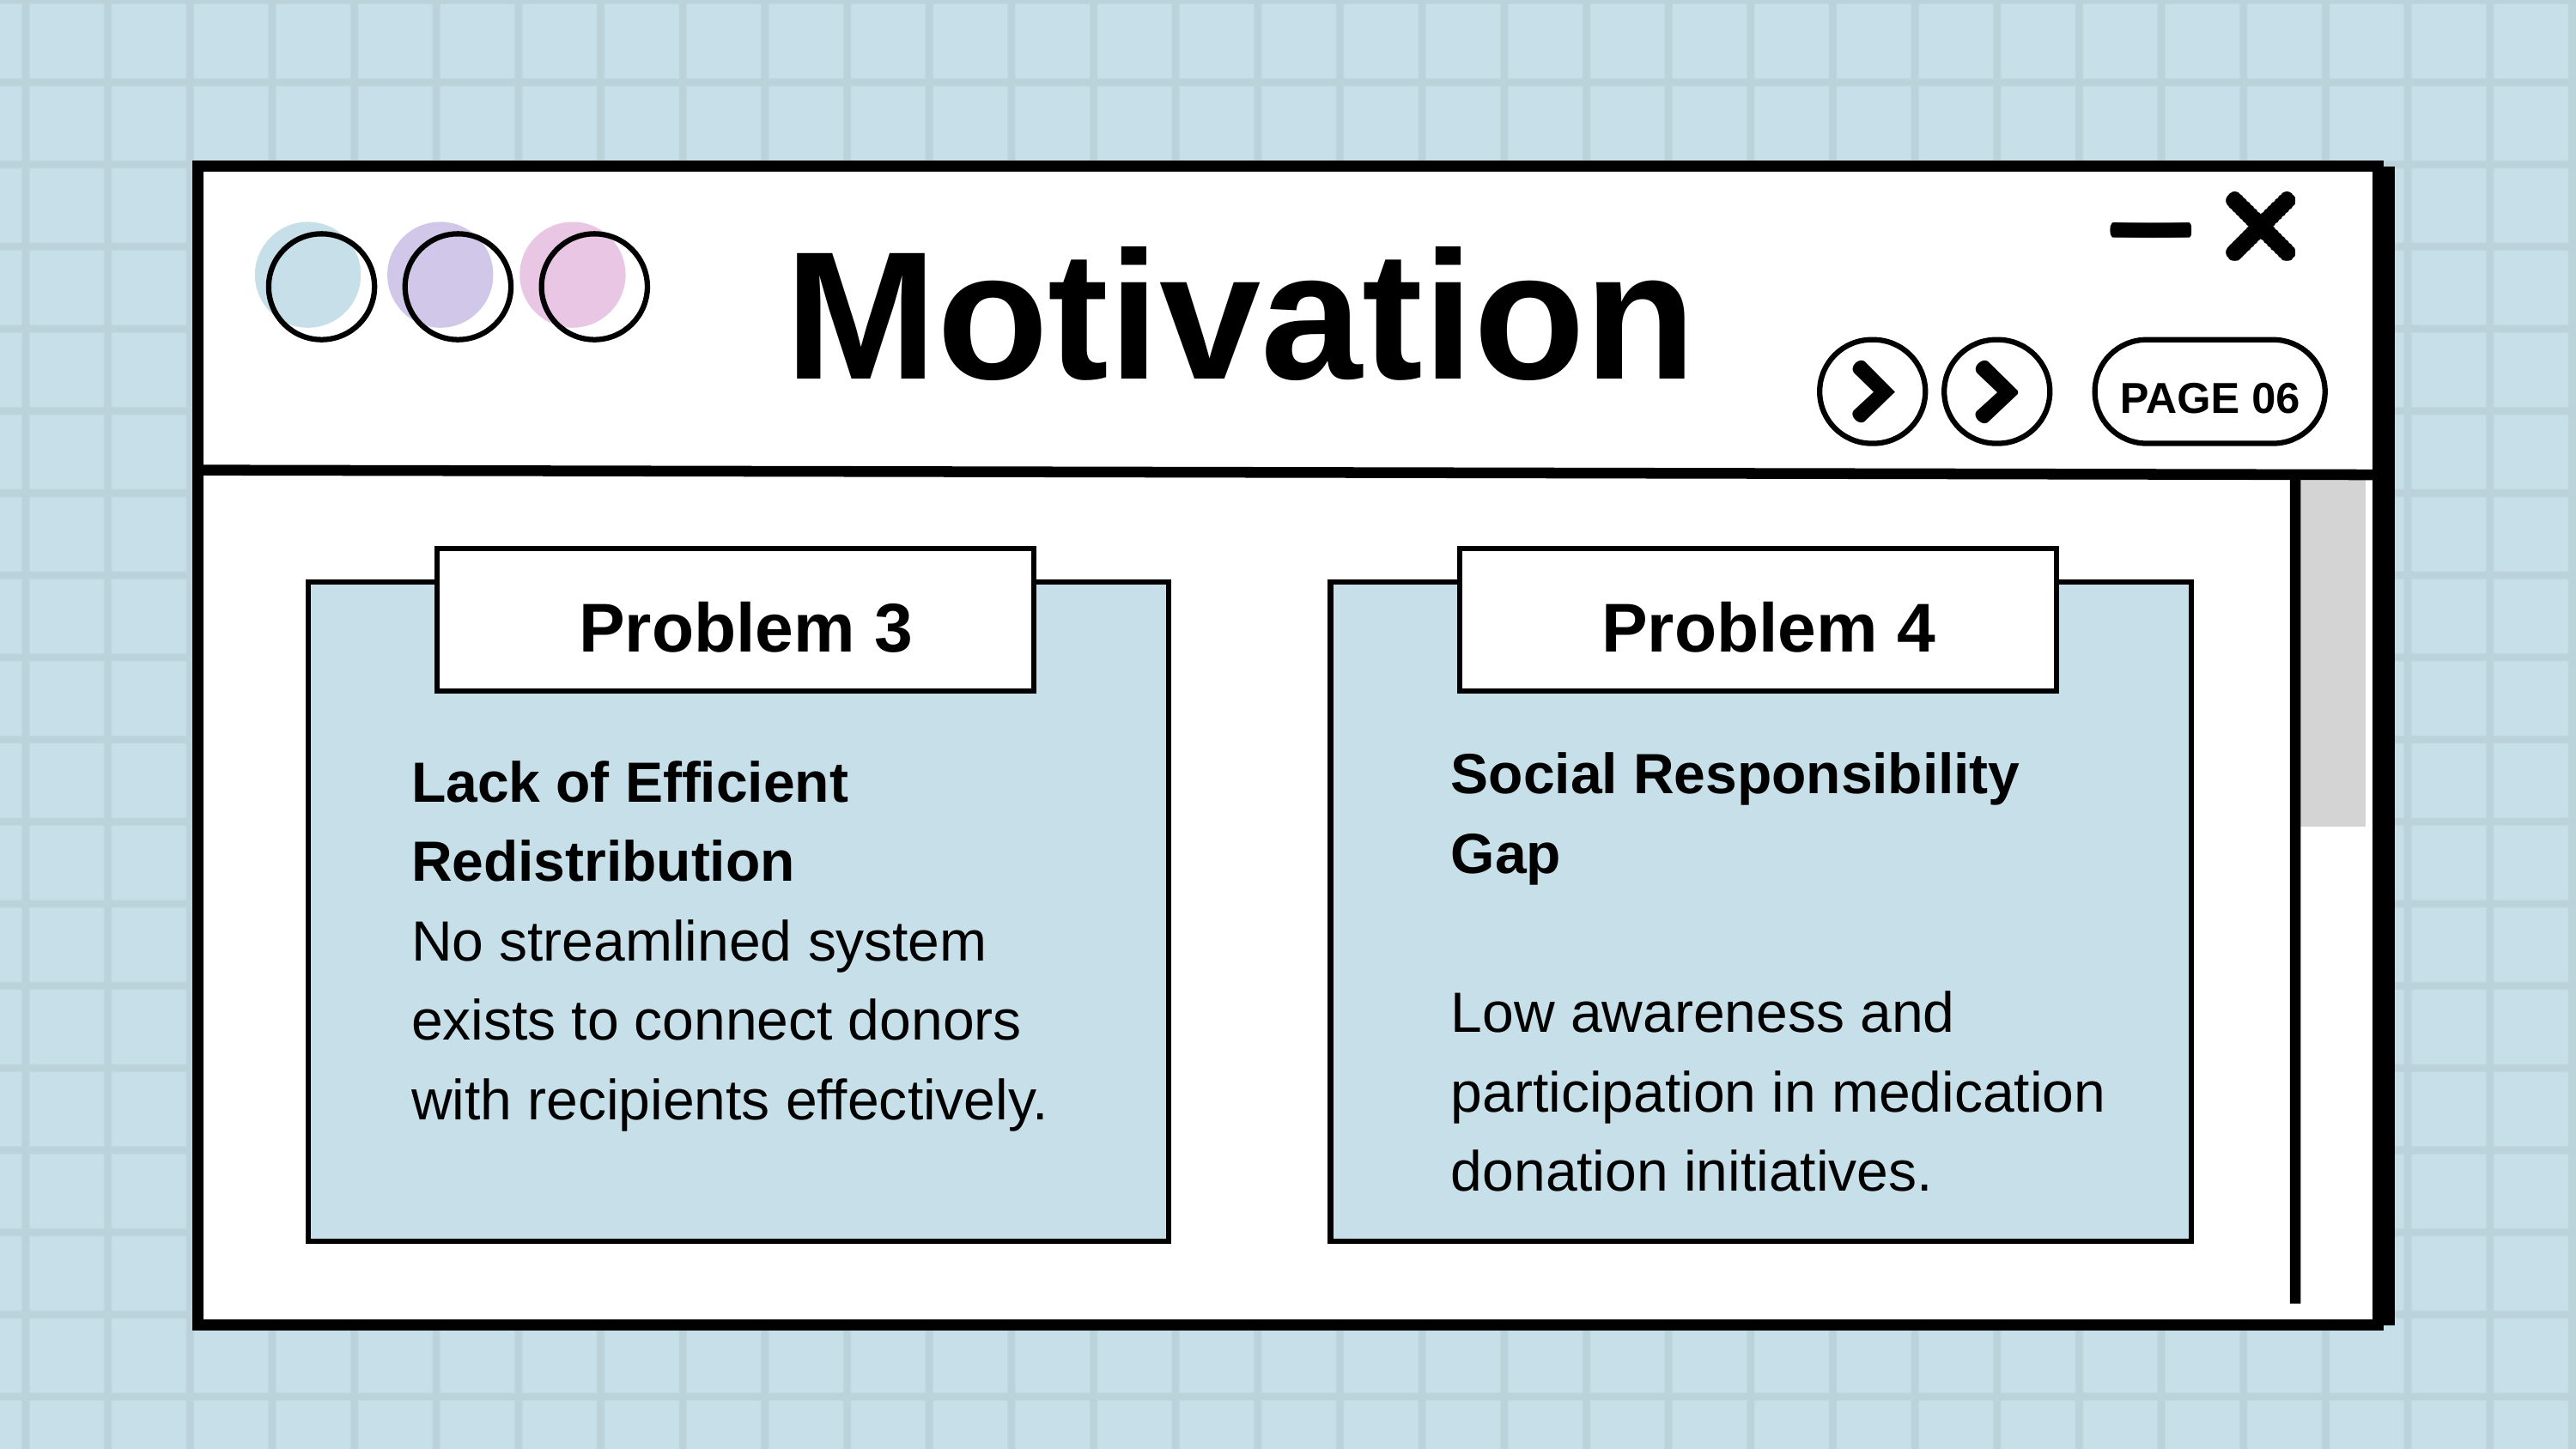

Motivation

PAGE 06

Problem 3
Problem 4

Social Responsibility Gap

Low awareness and participation in medication donation initiatives.
Lack of Efficient Redistribution
No streamlined system exists to connect donors with recipients effectively.